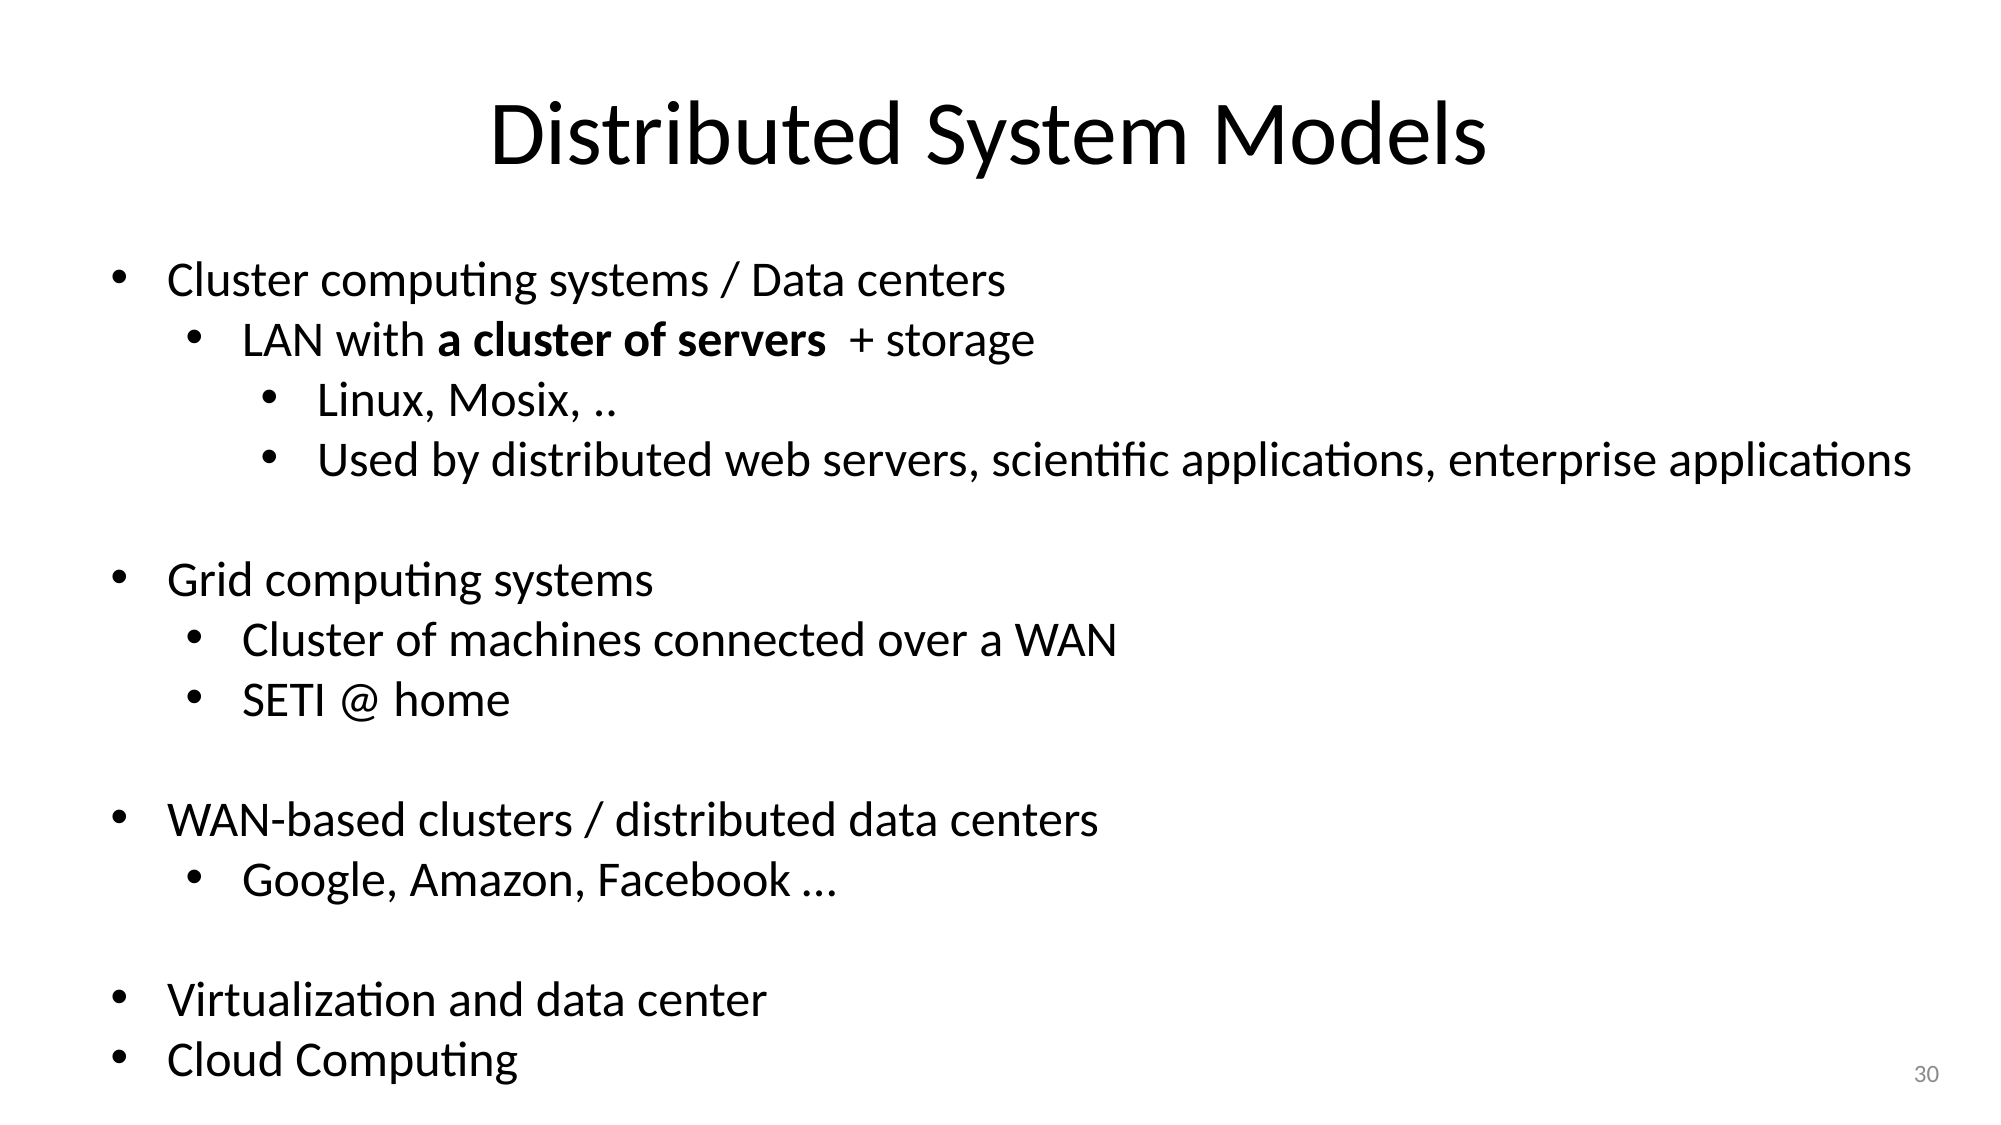

# Distributed System Models
Cluster computing systems / Data centers
LAN with a cluster of servers  + storage
Linux, Mosix, ..
Used by distributed web servers, scientific applications, enterprise applications

Grid computing systems
Cluster of machines connected over a WAN
SETI @ home

WAN-based clusters / distributed data centers
Google, Amazon, Facebook …

Virtualization and data center
Cloud Computing
30